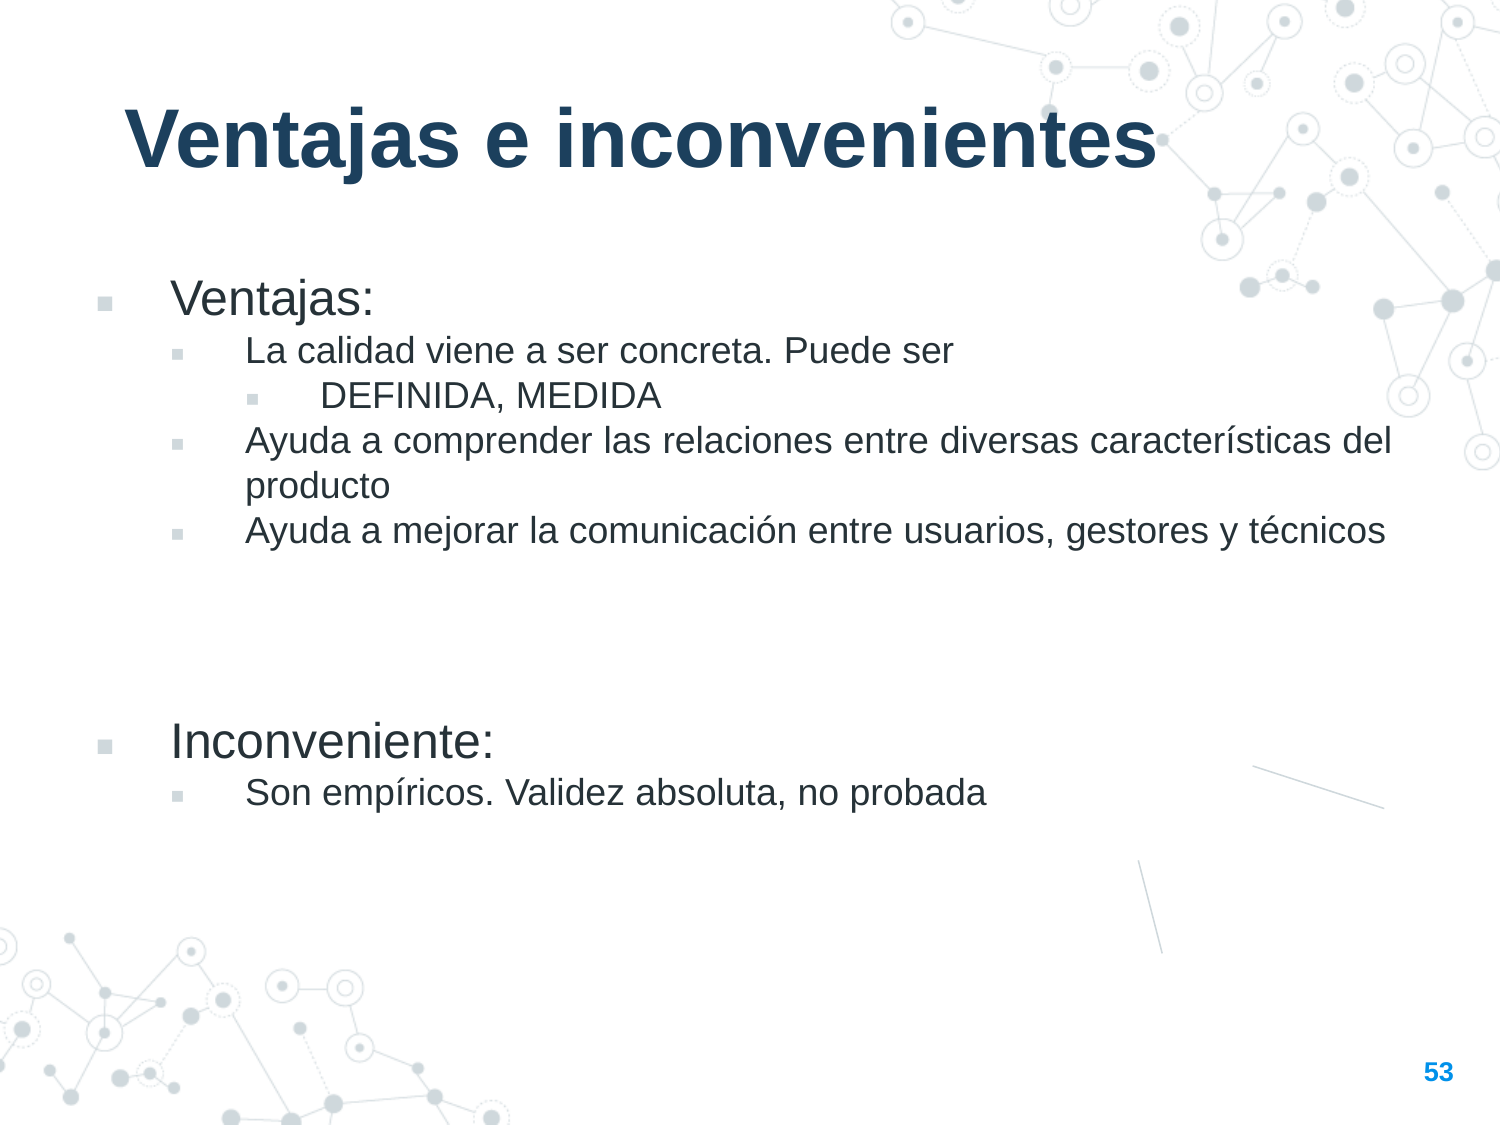

Ventajas e inconvenientes
Ventajas:
La calidad viene a ser concreta. Puede ser
DEFINIDA, MEDIDA
Ayuda a comprender las relaciones entre diversas características del producto
Ayuda a mejorar la comunicación entre usuarios, gestores y técnicos

Inconveniente:
Son empíricos. Validez absoluta, no probada

53